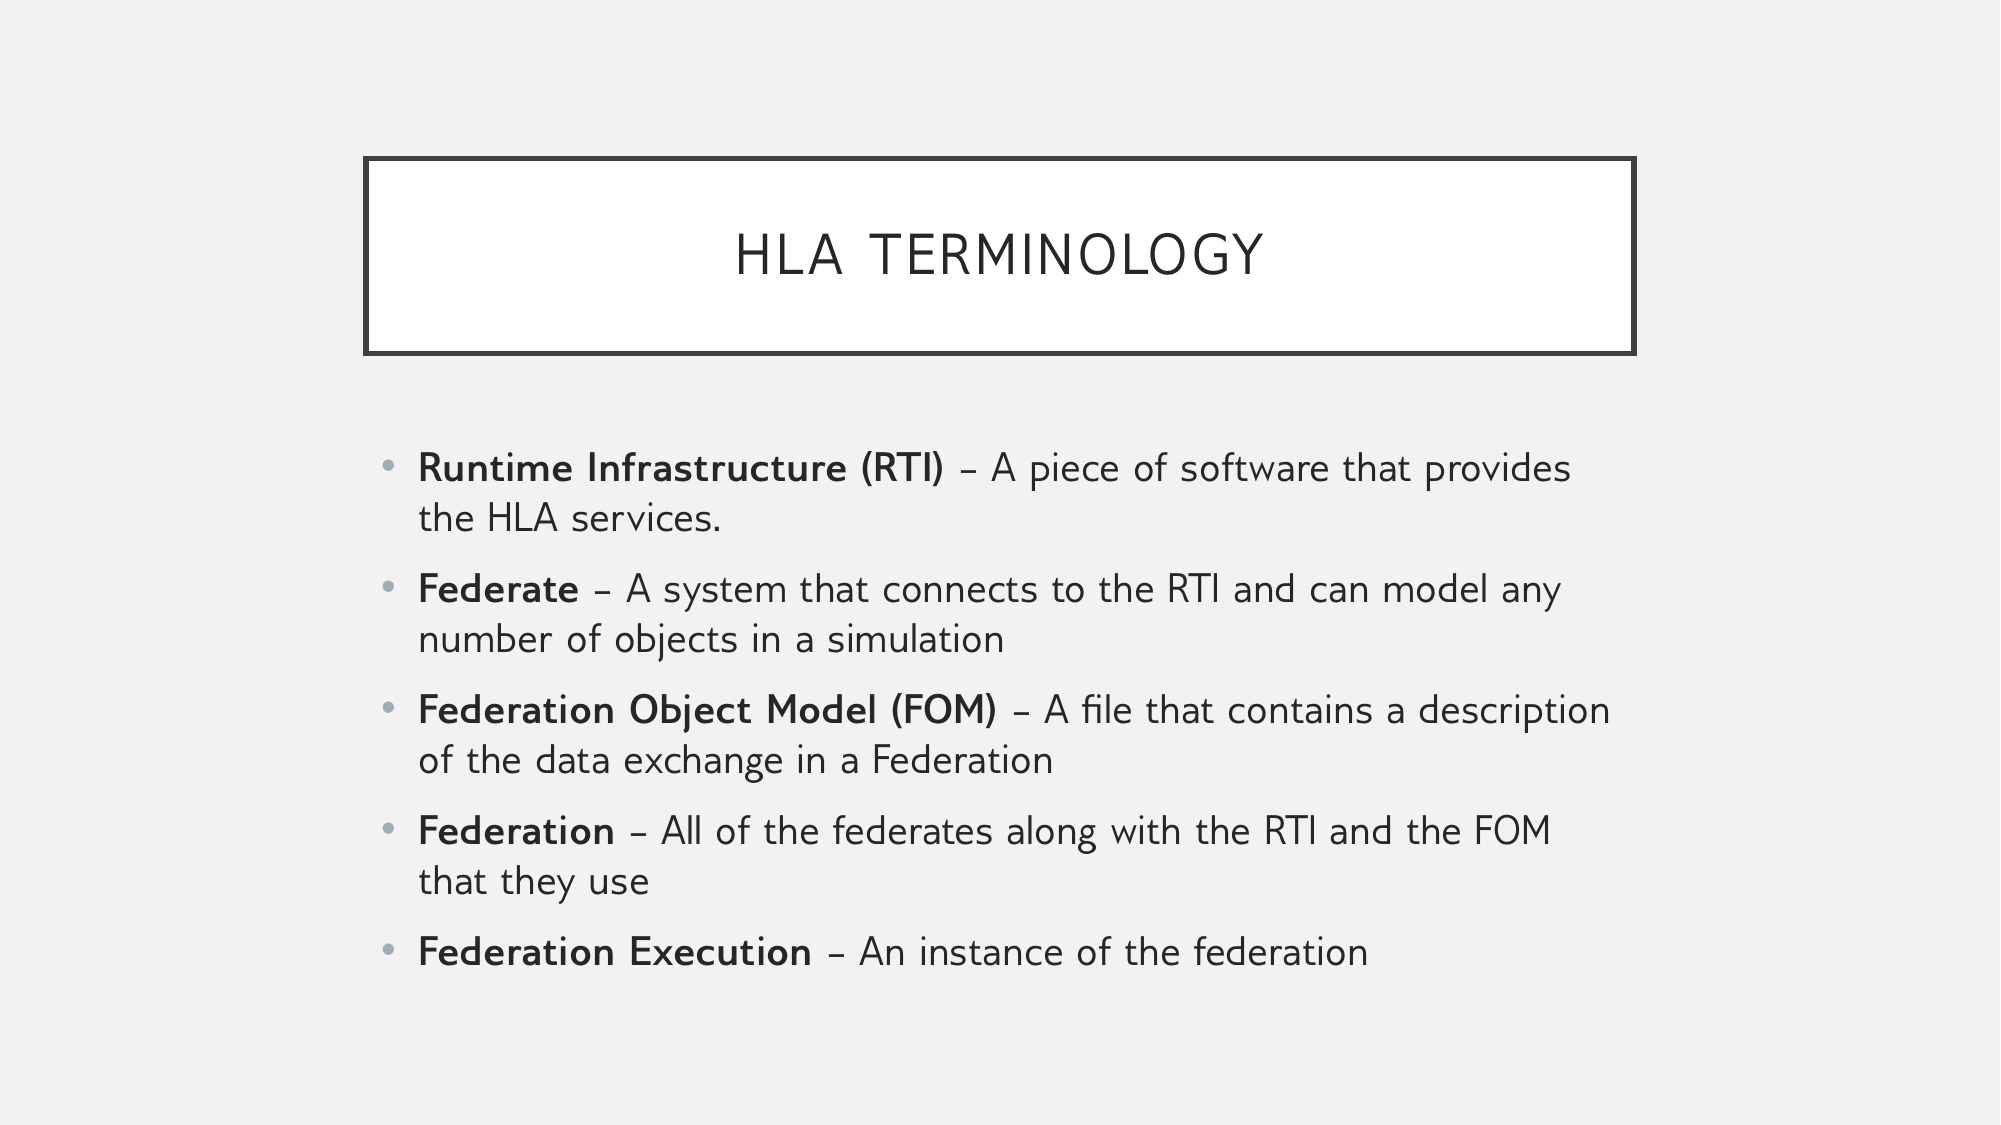

# HLA Terminology
Runtime Infrastructure (RTI) – A piece of software that provides the HLA services.
Federate – A system that connects to the RTI and can model any number of objects in a simulation
Federation Object Model (FOM) – A file that contains a description of the data exchange in a Federation
Federation – All of the federates along with the RTI and the FOM that they use
Federation Execution – An instance of the federation